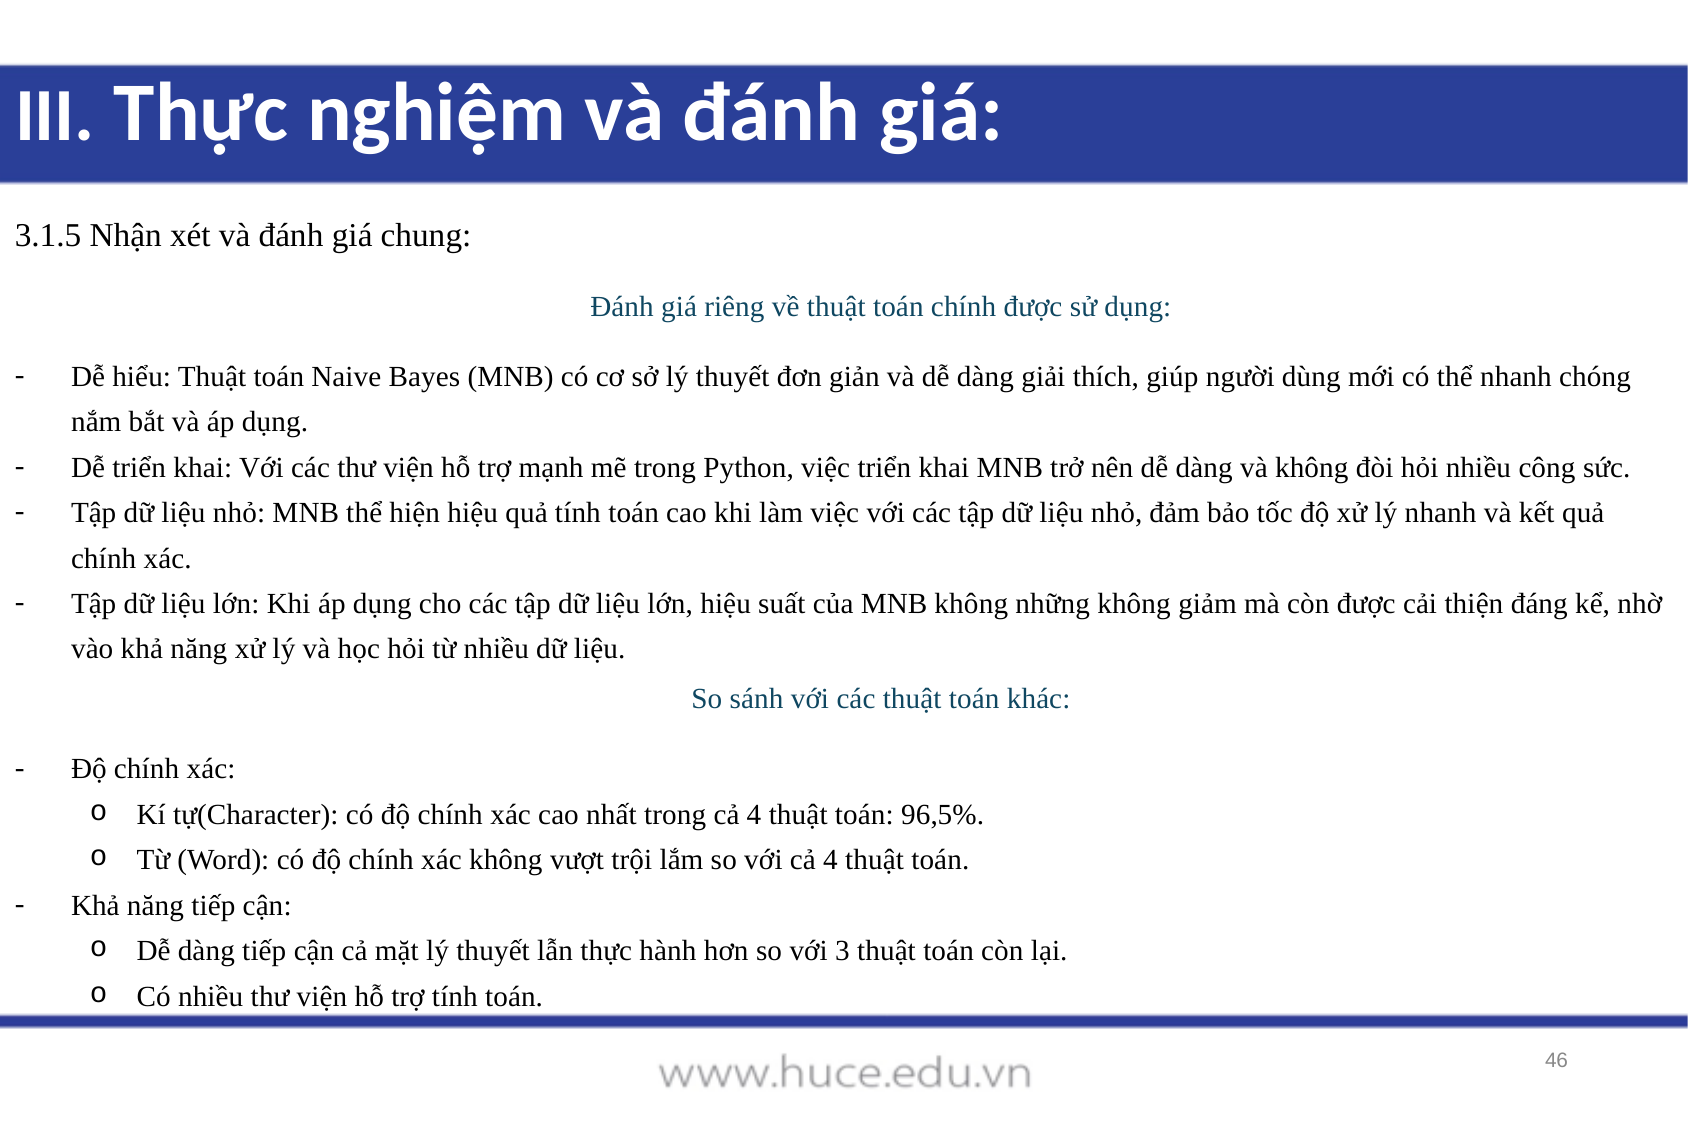

III. Thực nghiệm và đánh giá:
3.1.5 Nhận xét và đánh giá chung:
Đánh giá riêng về thuật toán chính được sử dụng:
Dễ hiểu: Thuật toán Naive Bayes (MNB) có cơ sở lý thuyết đơn giản và dễ dàng giải thích, giúp người dùng mới có thể nhanh chóng nắm bắt và áp dụng.
Dễ triển khai: Với các thư viện hỗ trợ mạnh mẽ trong Python, việc triển khai MNB trở nên dễ dàng và không đòi hỏi nhiều công sức.
Tập dữ liệu nhỏ: MNB thể hiện hiệu quả tính toán cao khi làm việc với các tập dữ liệu nhỏ, đảm bảo tốc độ xử lý nhanh và kết quả chính xác.
Tập dữ liệu lớn: Khi áp dụng cho các tập dữ liệu lớn, hiệu suất của MNB không những không giảm mà còn được cải thiện đáng kể, nhờ vào khả năng xử lý và học hỏi từ nhiều dữ liệu.
So sánh với các thuật toán khác:
Độ chính xác:
Kí tự(Character): có độ chính xác cao nhất trong cả 4 thuật toán: 96,5%.
Từ (Word): có độ chính xác không vượt trội lắm so với cả 4 thuật toán.
Khả năng tiếp cận:
Dễ dàng tiếp cận cả mặt lý thuyết lẫn thực hành hơn so với 3 thuật toán còn lại.
Có nhiều thư viện hỗ trợ tính toán.
46